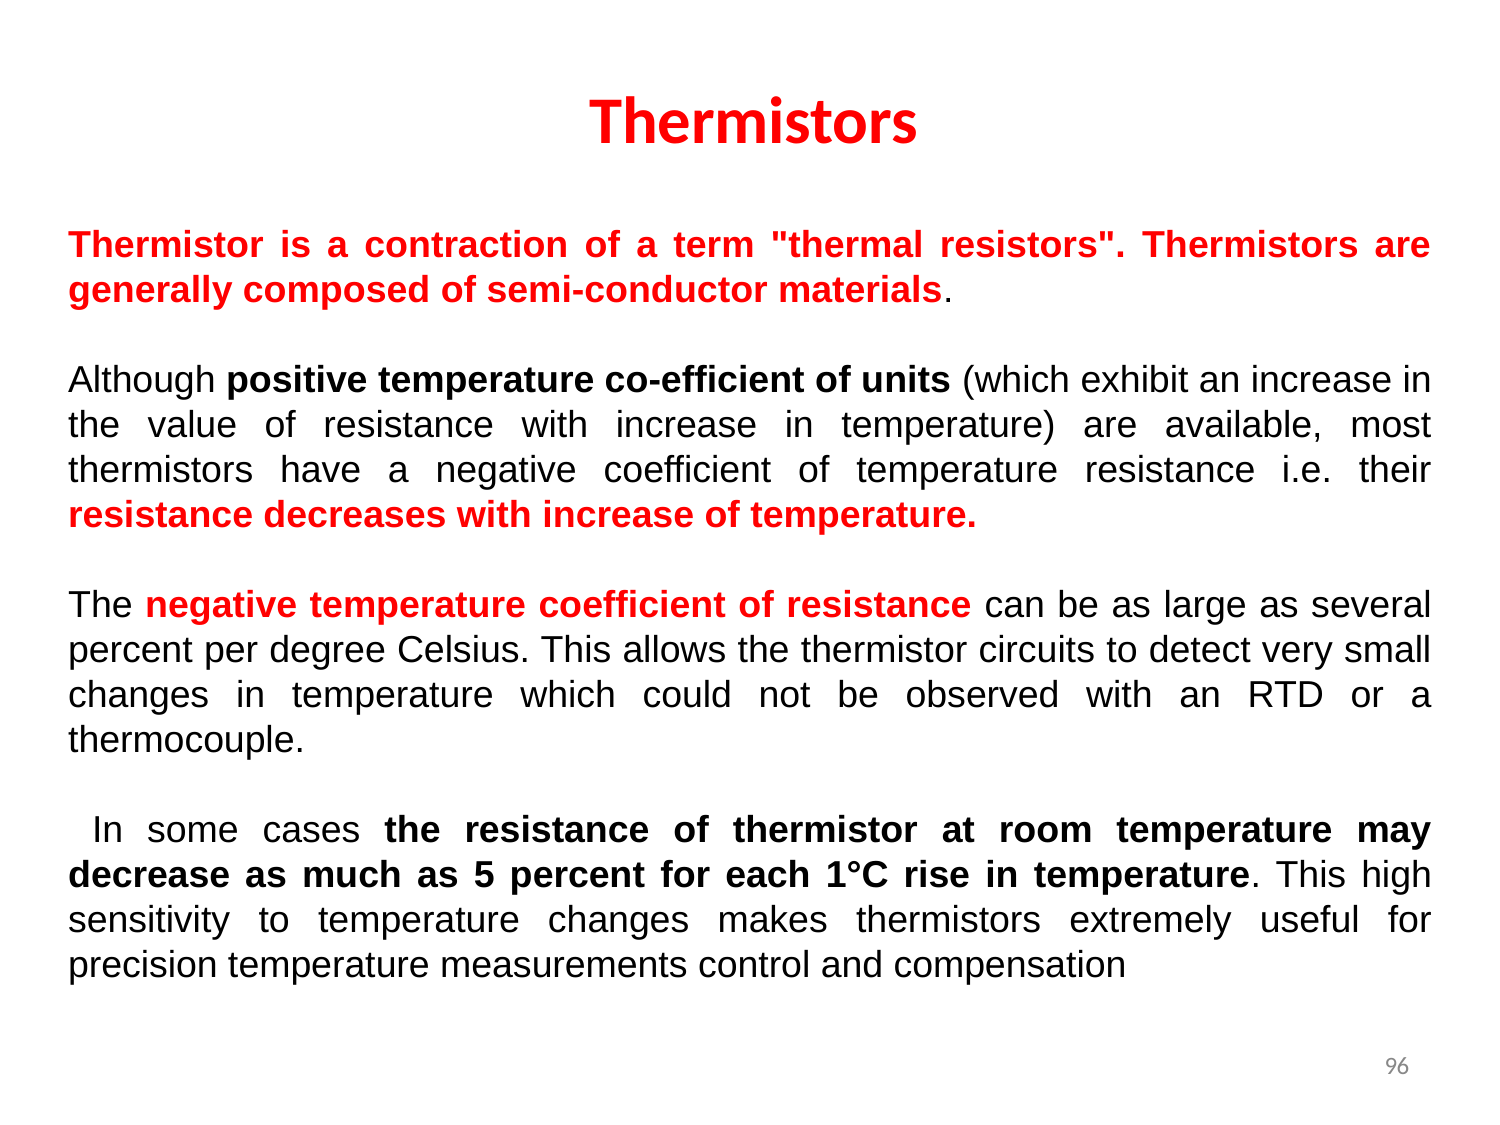

Thermistors
Thermistor is a contraction of a term "thermal resistors". Thermistors are generally composed of semi-conductor materials.

Although positive temperature co-efficient of units (which exhibit an increase in the value of resistance with increase in temperature) are available, most thermistors have a negative coefficient of temperature resistance i.e. their resistance decreases with increase of temperature.

The negative temperature coefficient of resistance can be as large as several percent per degree Celsius. This allows the thermistor circuits to detect very small changes in temperature which could not be observed with an RTD or a thermocouple.

 In some cases the resistance of thermistor at room temperature may decrease as much as 5 percent for each 1°C rise in temperature. This high sensitivity to temperature changes makes thermistors extremely useful for precision temperature measurements control and compensation
96